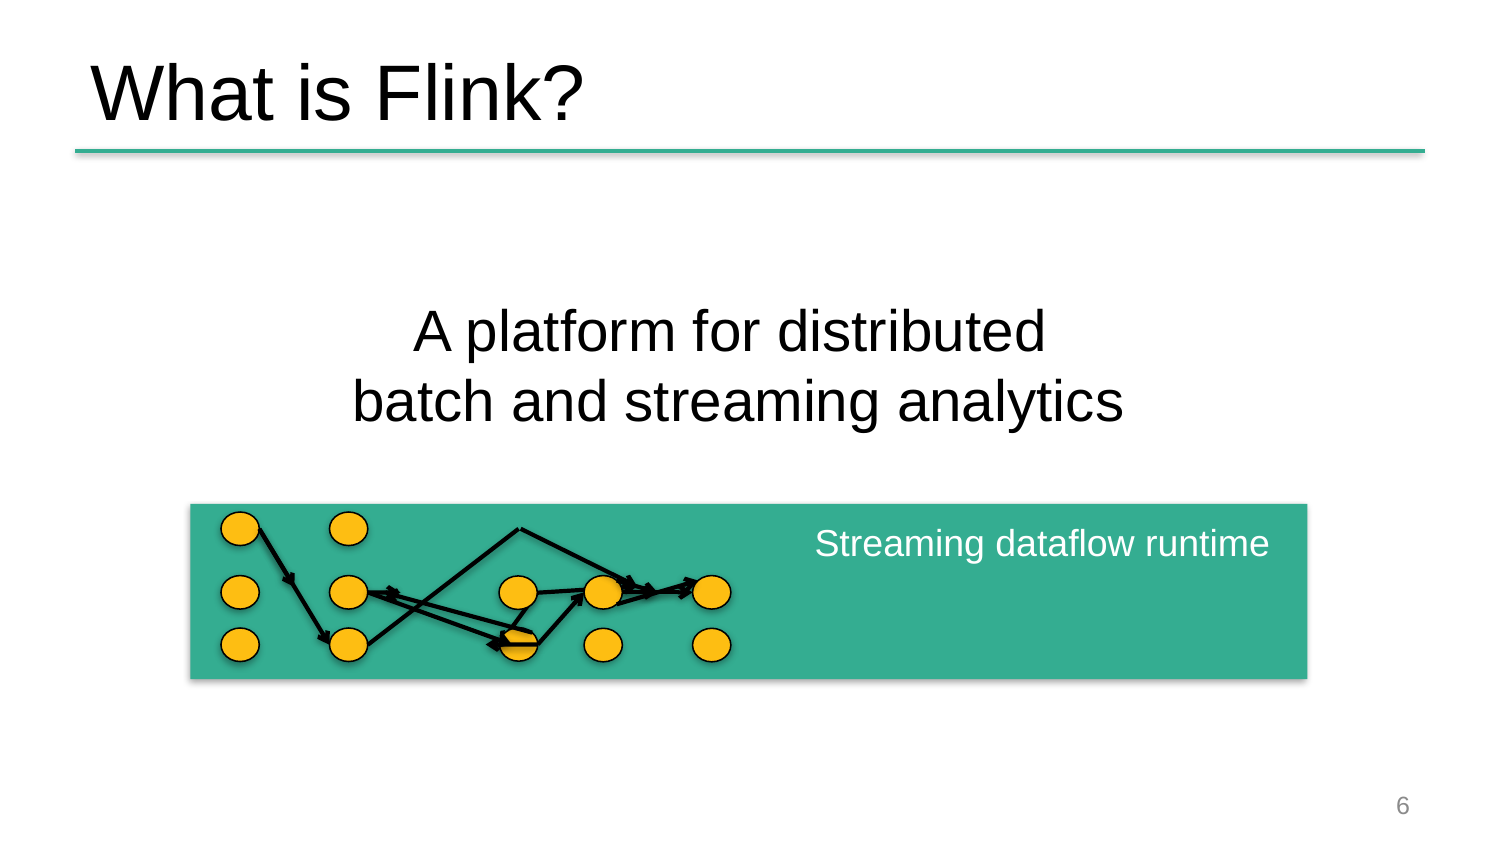

# What is Flink?
A platform for distributed
batch and streaming analytics

Streaming dataflow runtime

6